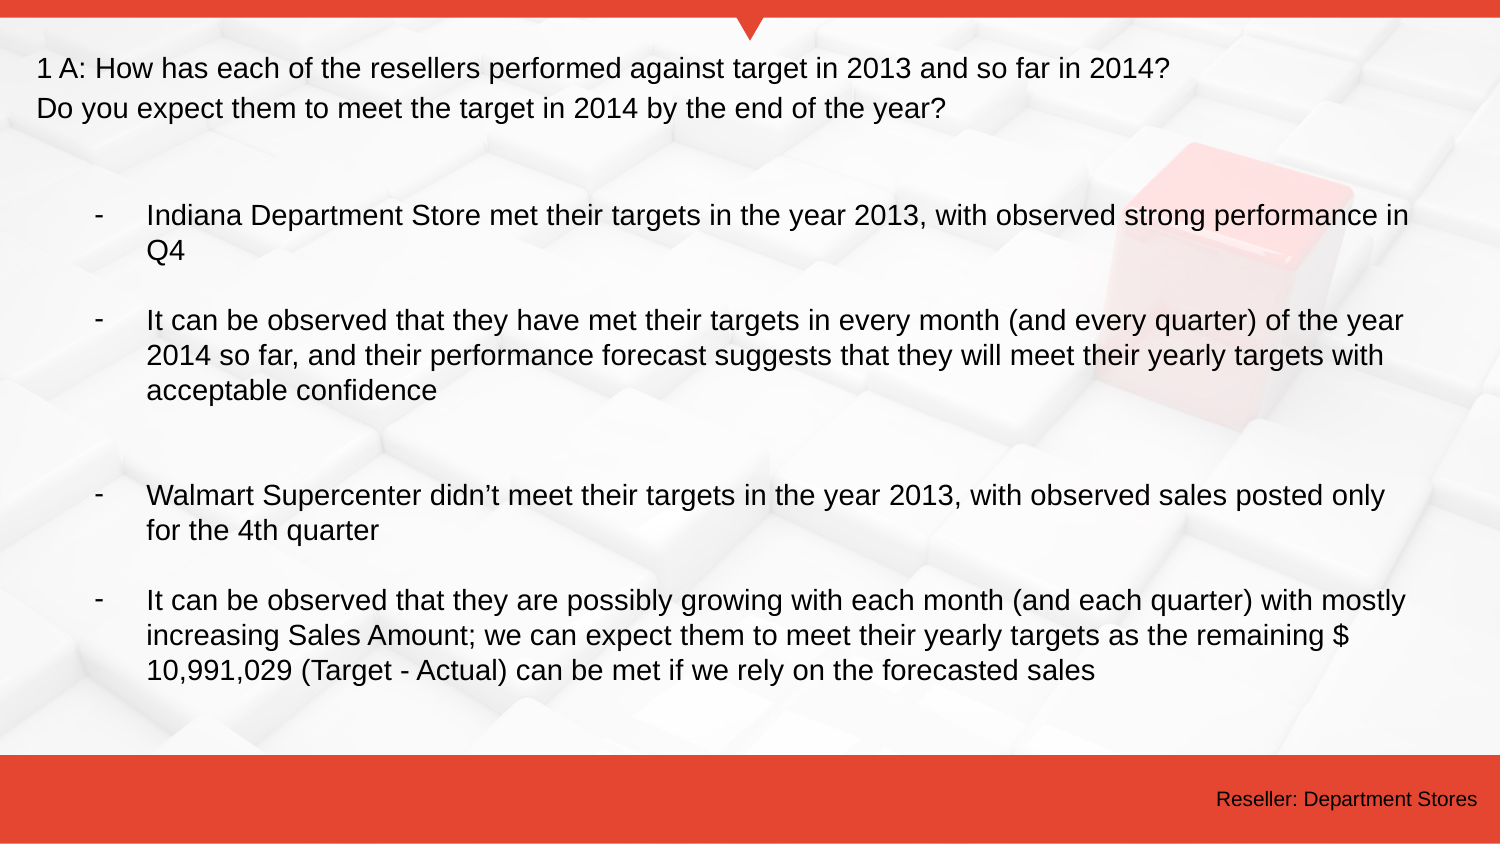

1 A: How has each of the resellers performed against target in 2013 and so far in 2014?
Do you expect them to meet the target in 2014 by the end of the year?
Indiana Department Store met their targets in the year 2013, with observed strong performance in Q4
It can be observed that they have met their targets in every month (and every quarter) of the year 2014 so far, and their performance forecast suggests that they will meet their yearly targets with acceptable confidence
Walmart Supercenter didn’t meet their targets in the year 2013, with observed sales posted only for the 4th quarter
It can be observed that they are possibly growing with each month (and each quarter) with mostly increasing Sales Amount; we can expect them to meet their yearly targets as the remaining $ 10,991,029 (Target - Actual) can be met if we rely on the forecasted sales

Reseller: Department Stores